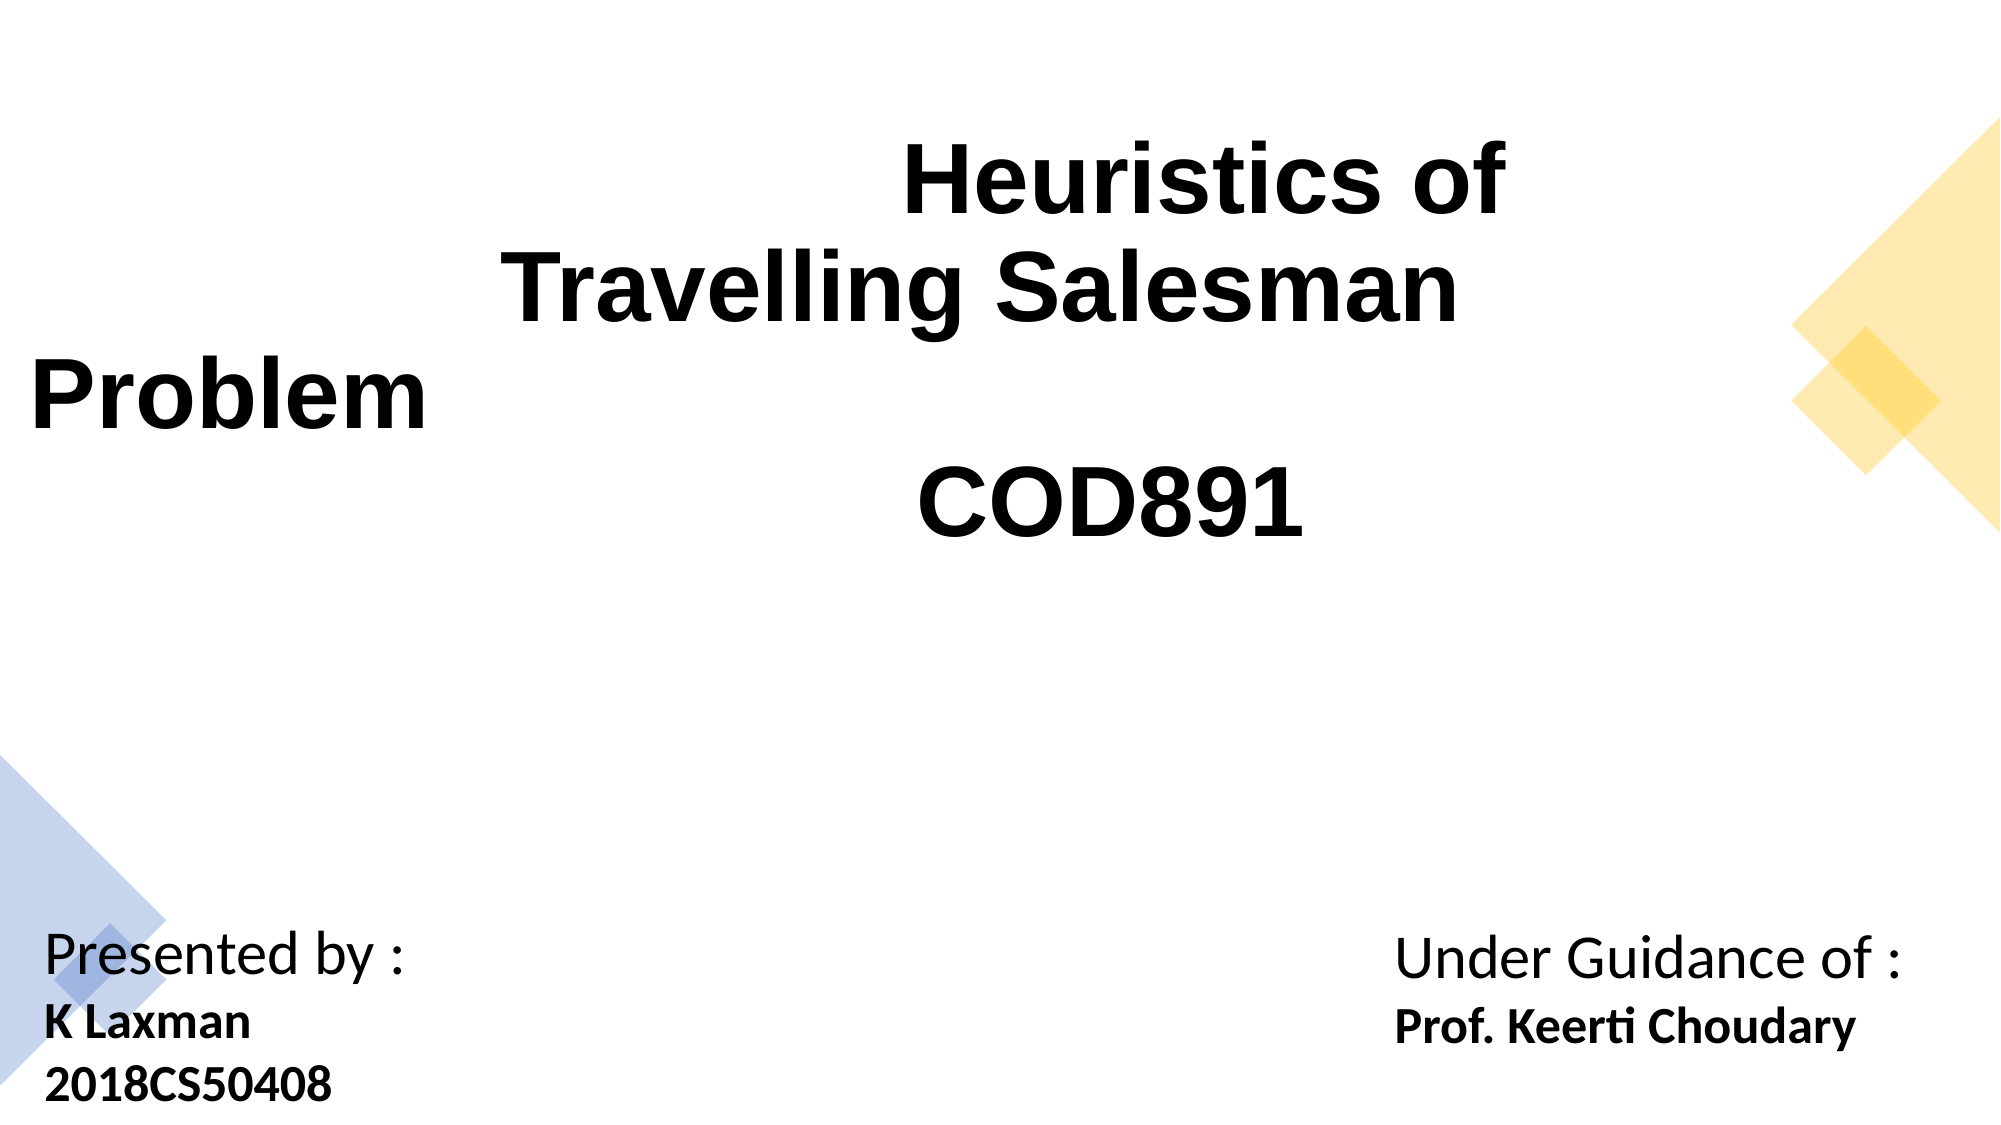

# Heuristics of                   Travelling Salesman Problem                                 COD891

Presented by :
K Laxman
2018CS50408
Under Guidance of :
Prof. Keerti Choudary